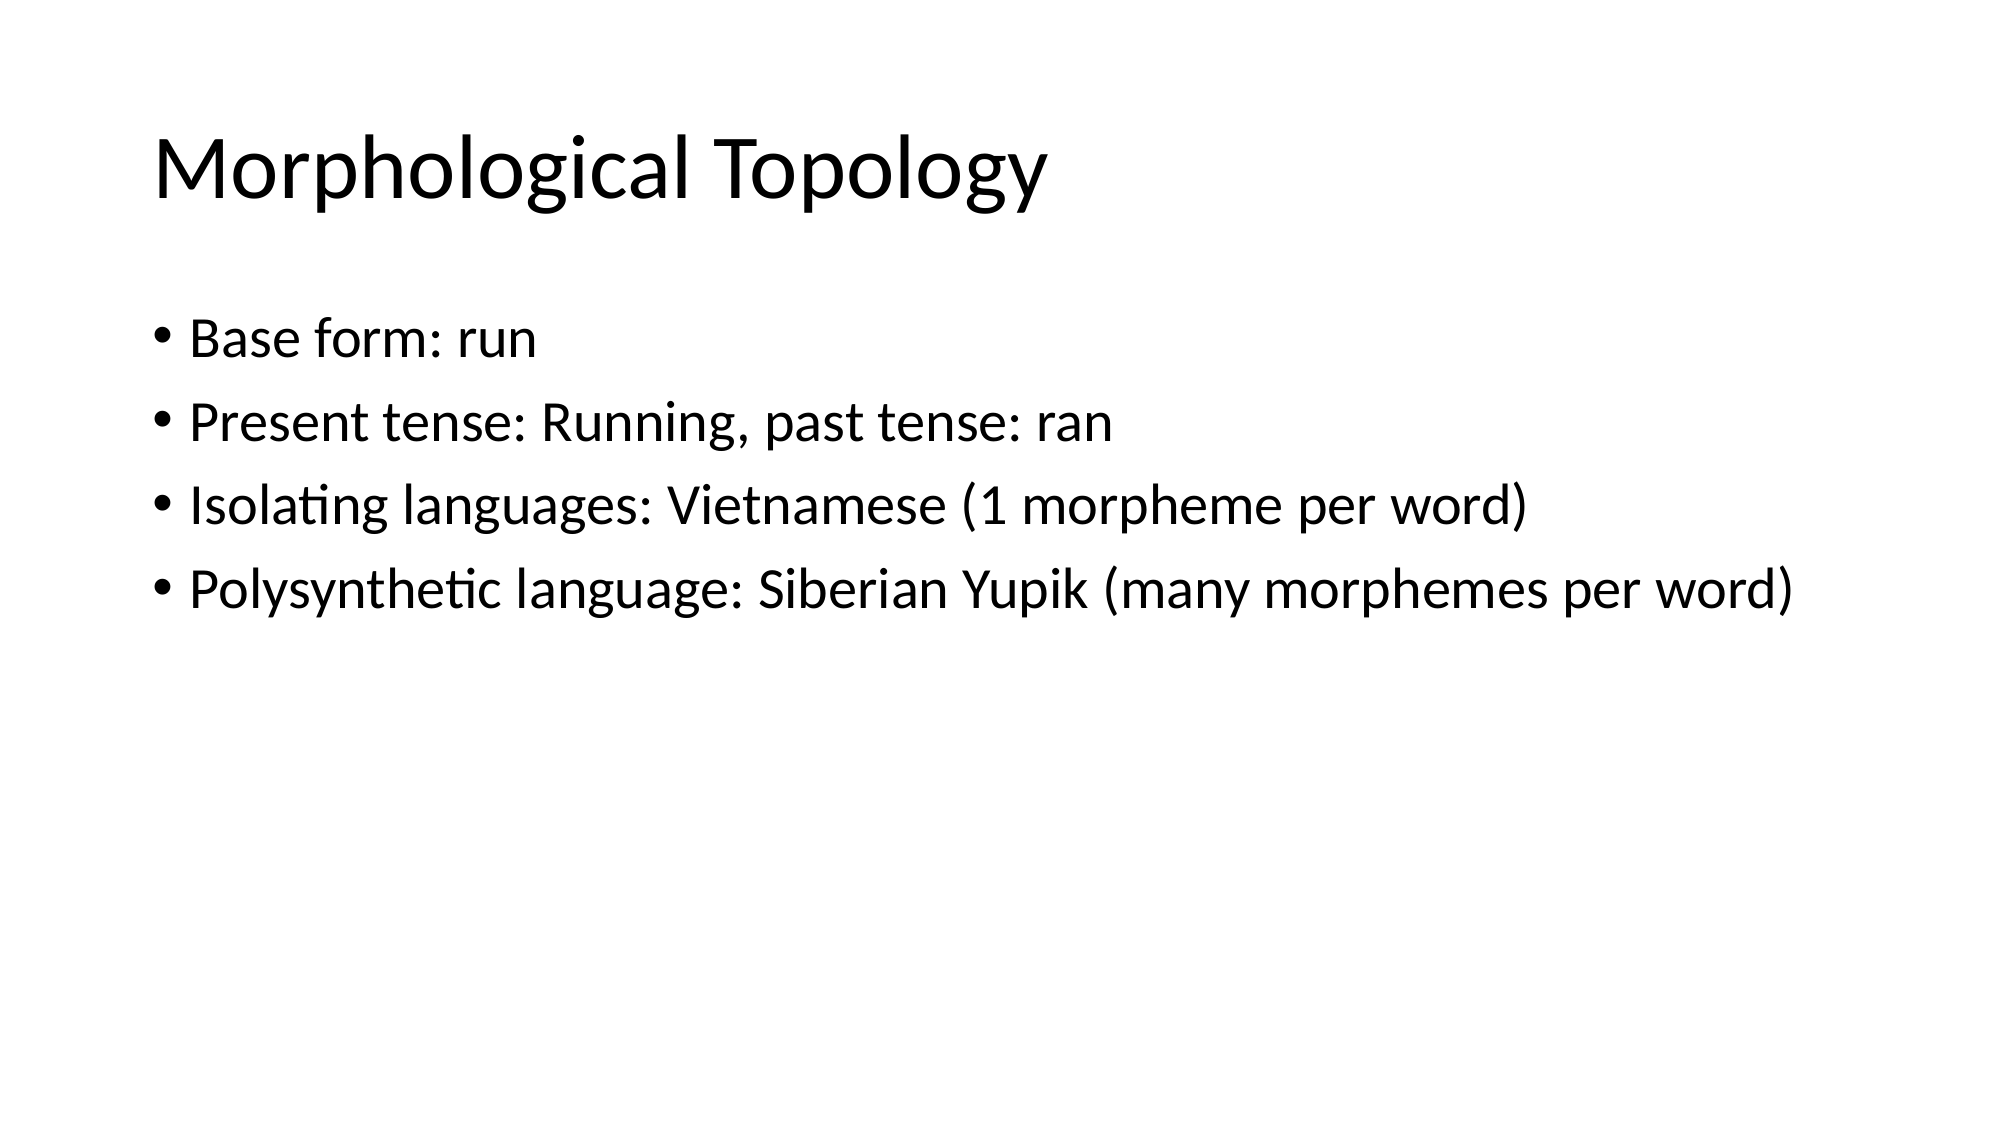

# Morphological Topology
Base form: run
Present tense: Running, past tense: ran
Isolating languages: Vietnamese (1 morpheme per word)
Polysynthetic language: Siberian Yupik (many morphemes per word)